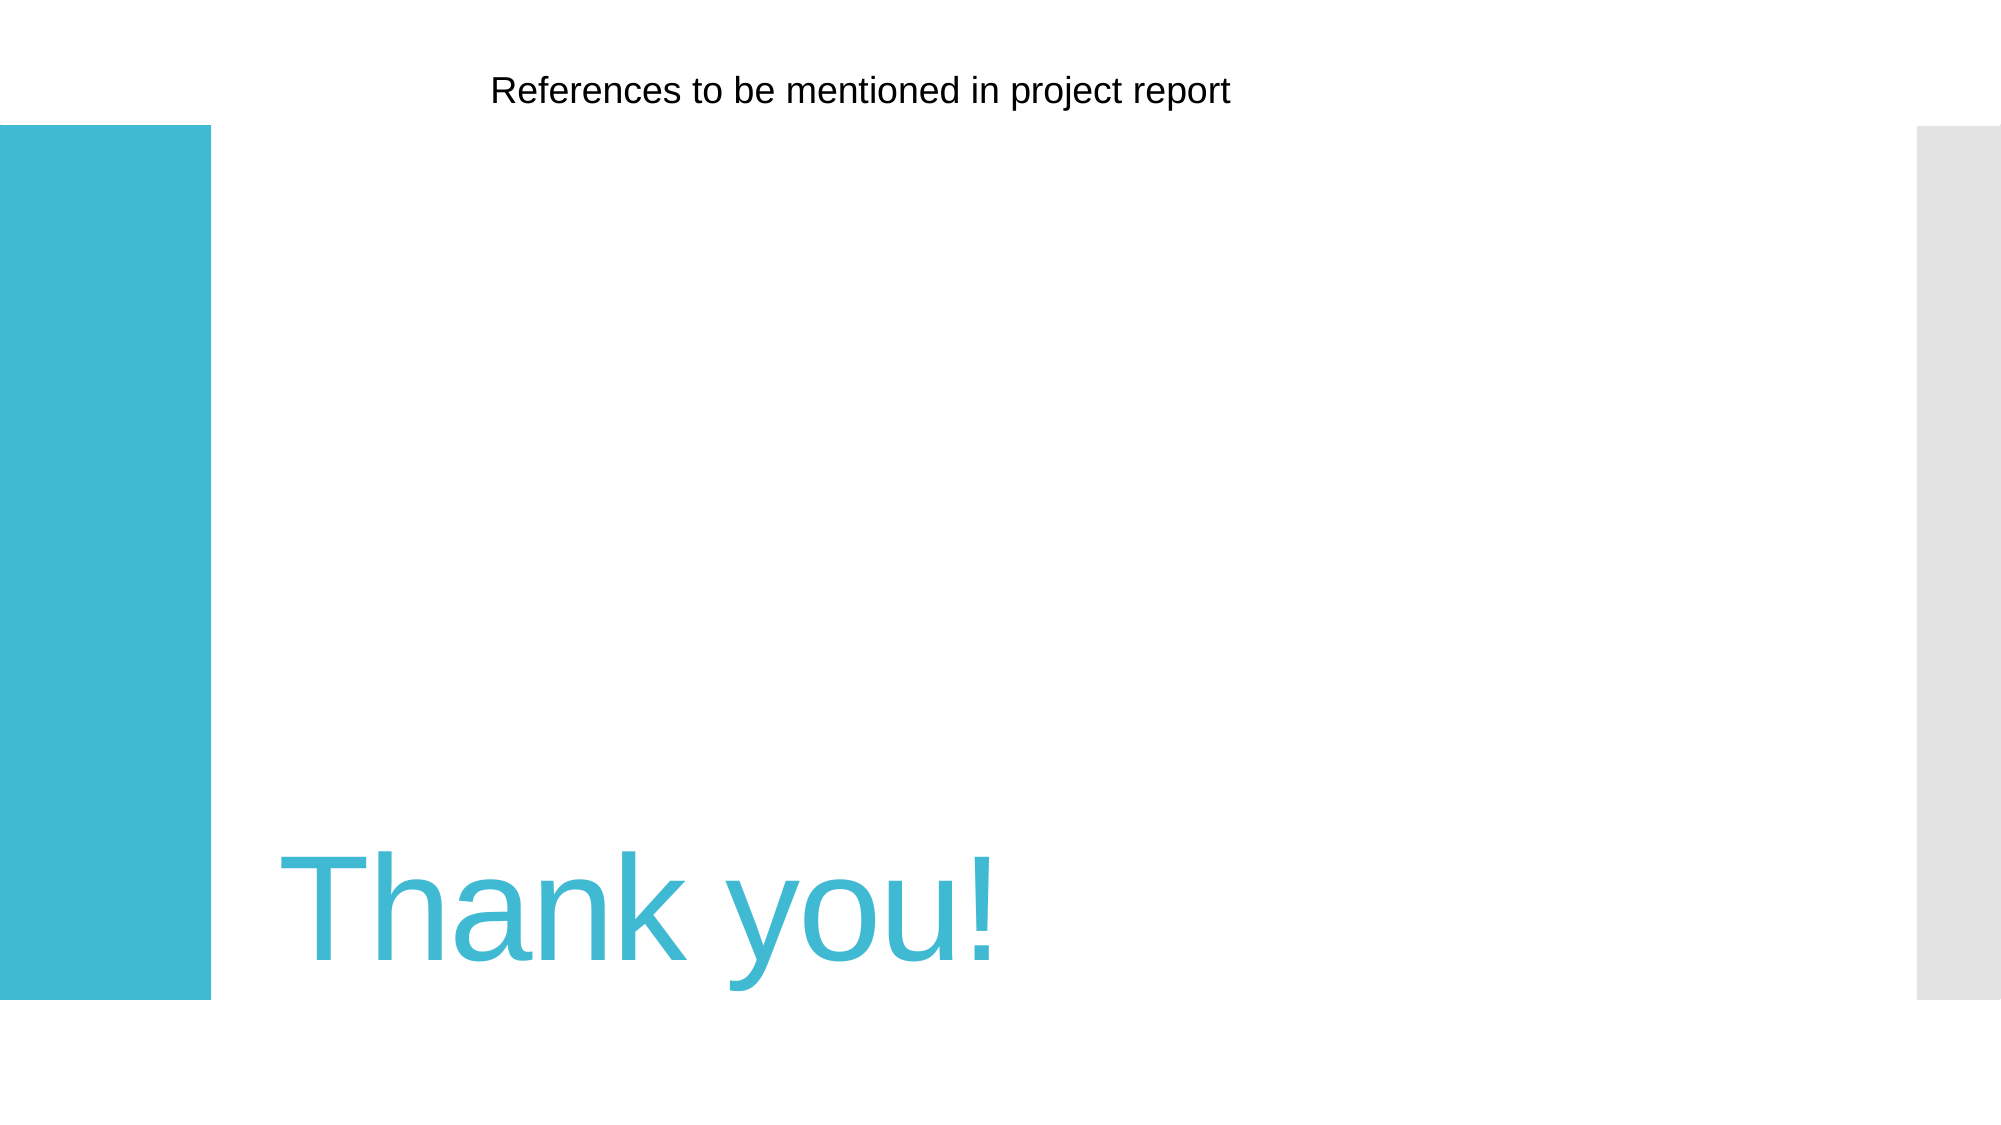

References to be mentioned in project report

# Thank you!